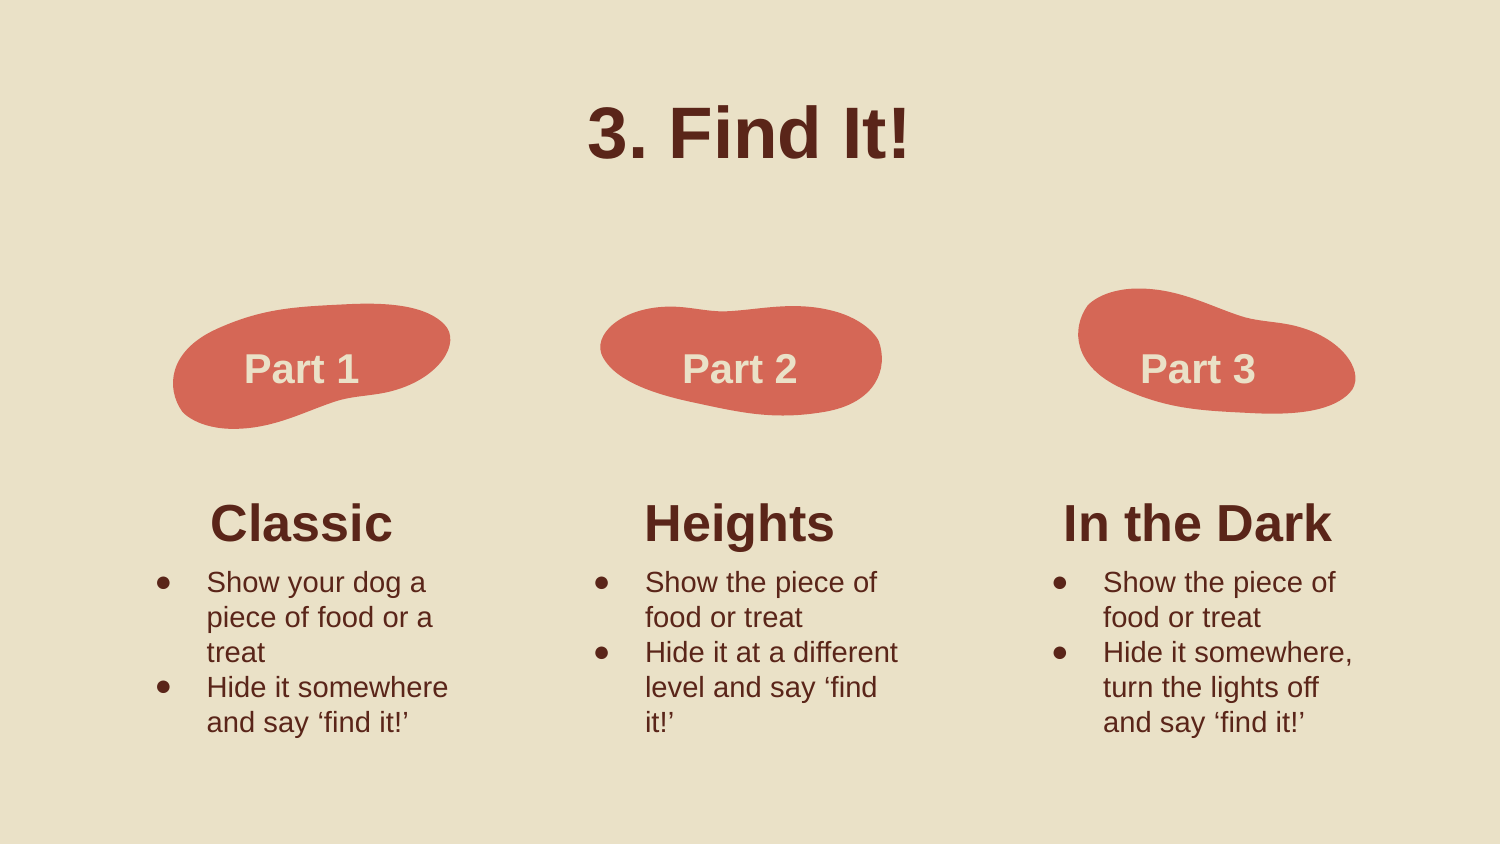

3. Find It!
# Part 1
Part 2
Part 3
Classic
Heights
In the Dark
Show the piece of food or treat
Hide it somewhere, turn the lights off and say ‘find it!’
Show your dog a piece of food or a treat
Hide it somewhere and say ‘find it!’
Show the piece of food or treat
Hide it at a different level and say ‘find it!’